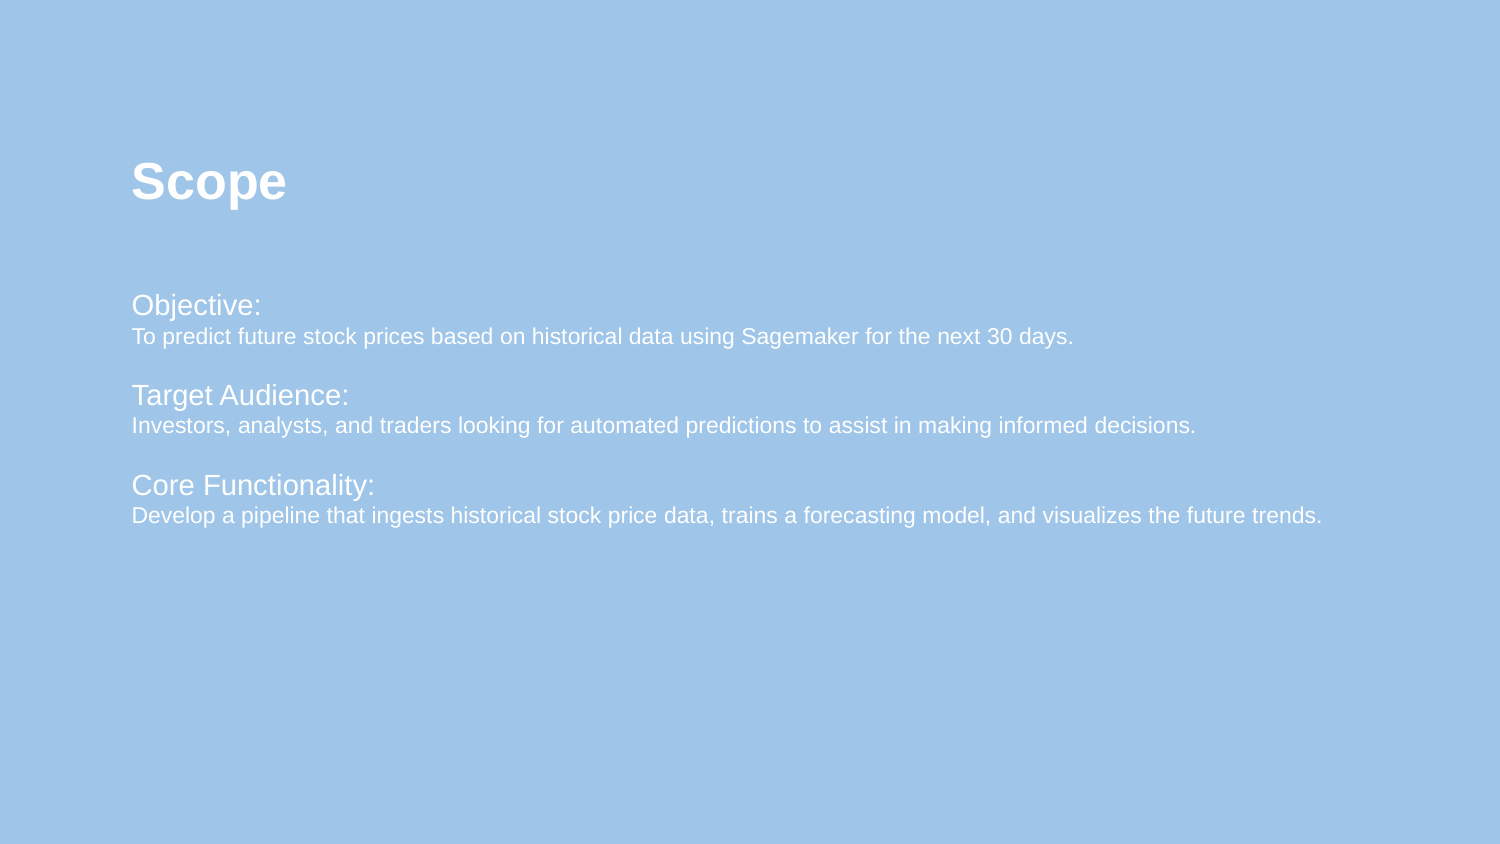

# Scope
Objective:
To predict future stock prices based on historical data using Sagemaker for the next 30 days.

Target Audience:
Investors, analysts, and traders looking for automated predictions to assist in making informed decisions.

Core Functionality:
Develop a pipeline that ingests historical stock price data, trains a forecasting model, and visualizes the future trends.